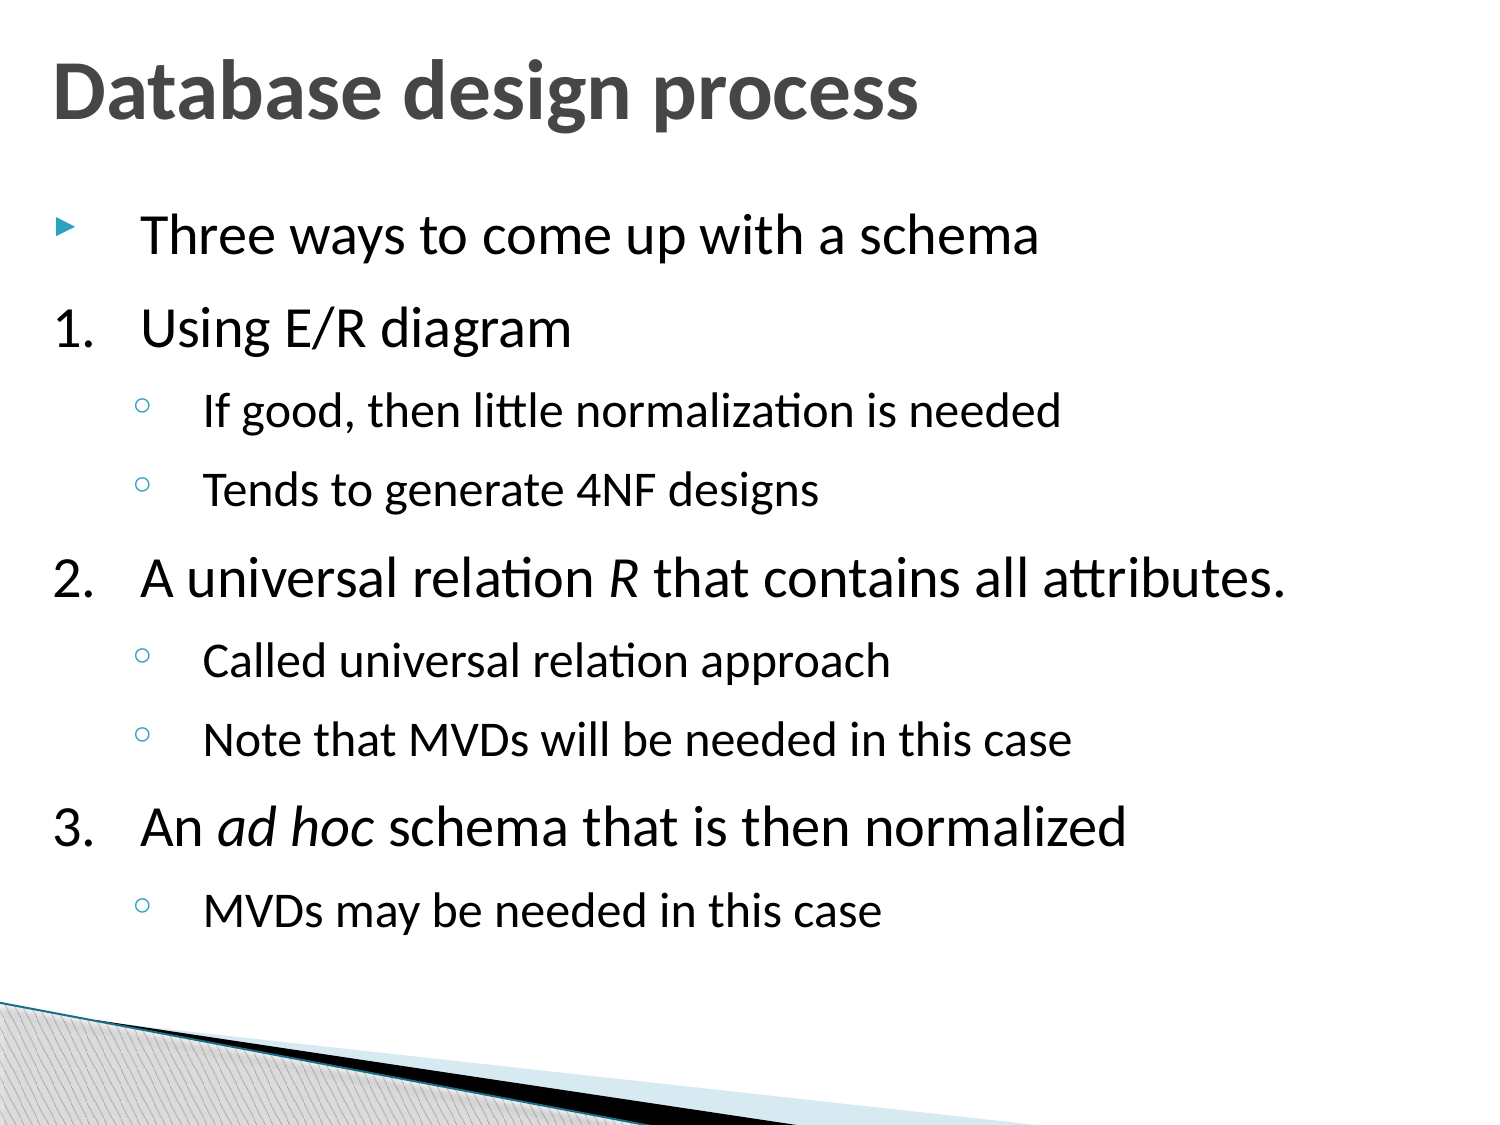

# Database design process
Three ways to come up with a schema
1.	Using E/R diagram
If good, then little normalization is needed
Tends to generate 4NF designs
2.	A universal relation R that contains all attributes.
Called universal relation approach
Note that MVDs will be needed in this case
3.	An ad hoc schema that is then normalized
MVDs may be needed in this case